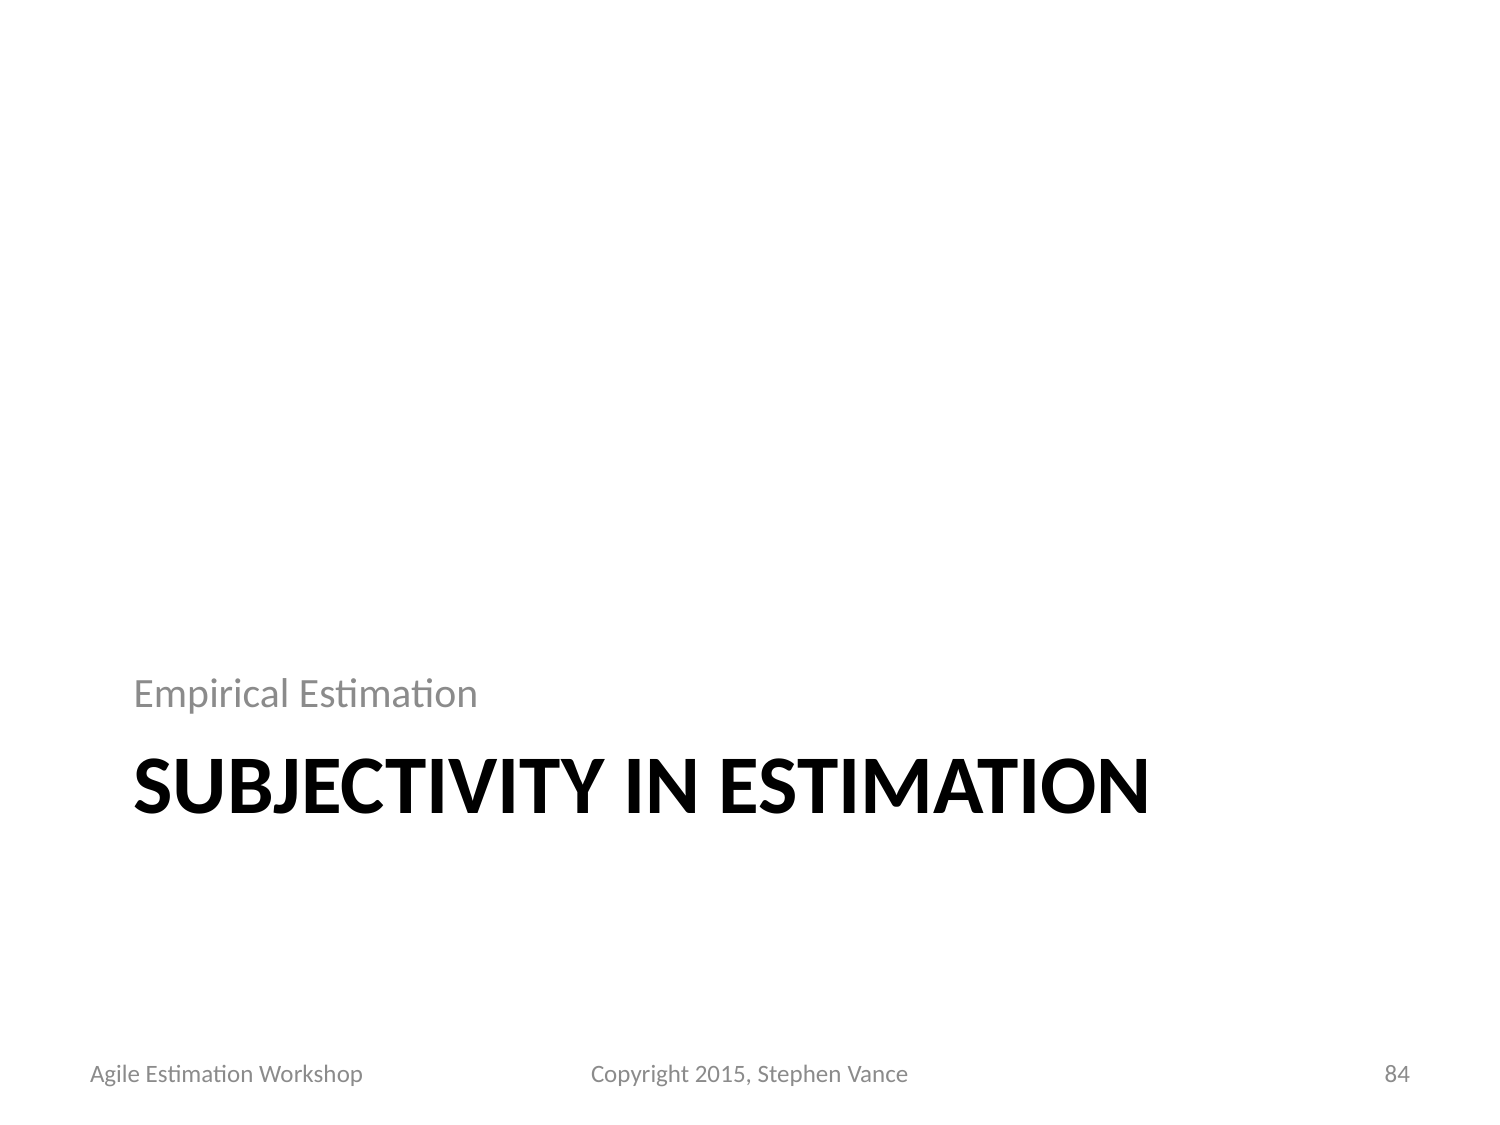

Empirical Estimation
# Subjectivity In Estimation
Agile Estimation Workshop
Copyright 2015, Stephen Vance
84